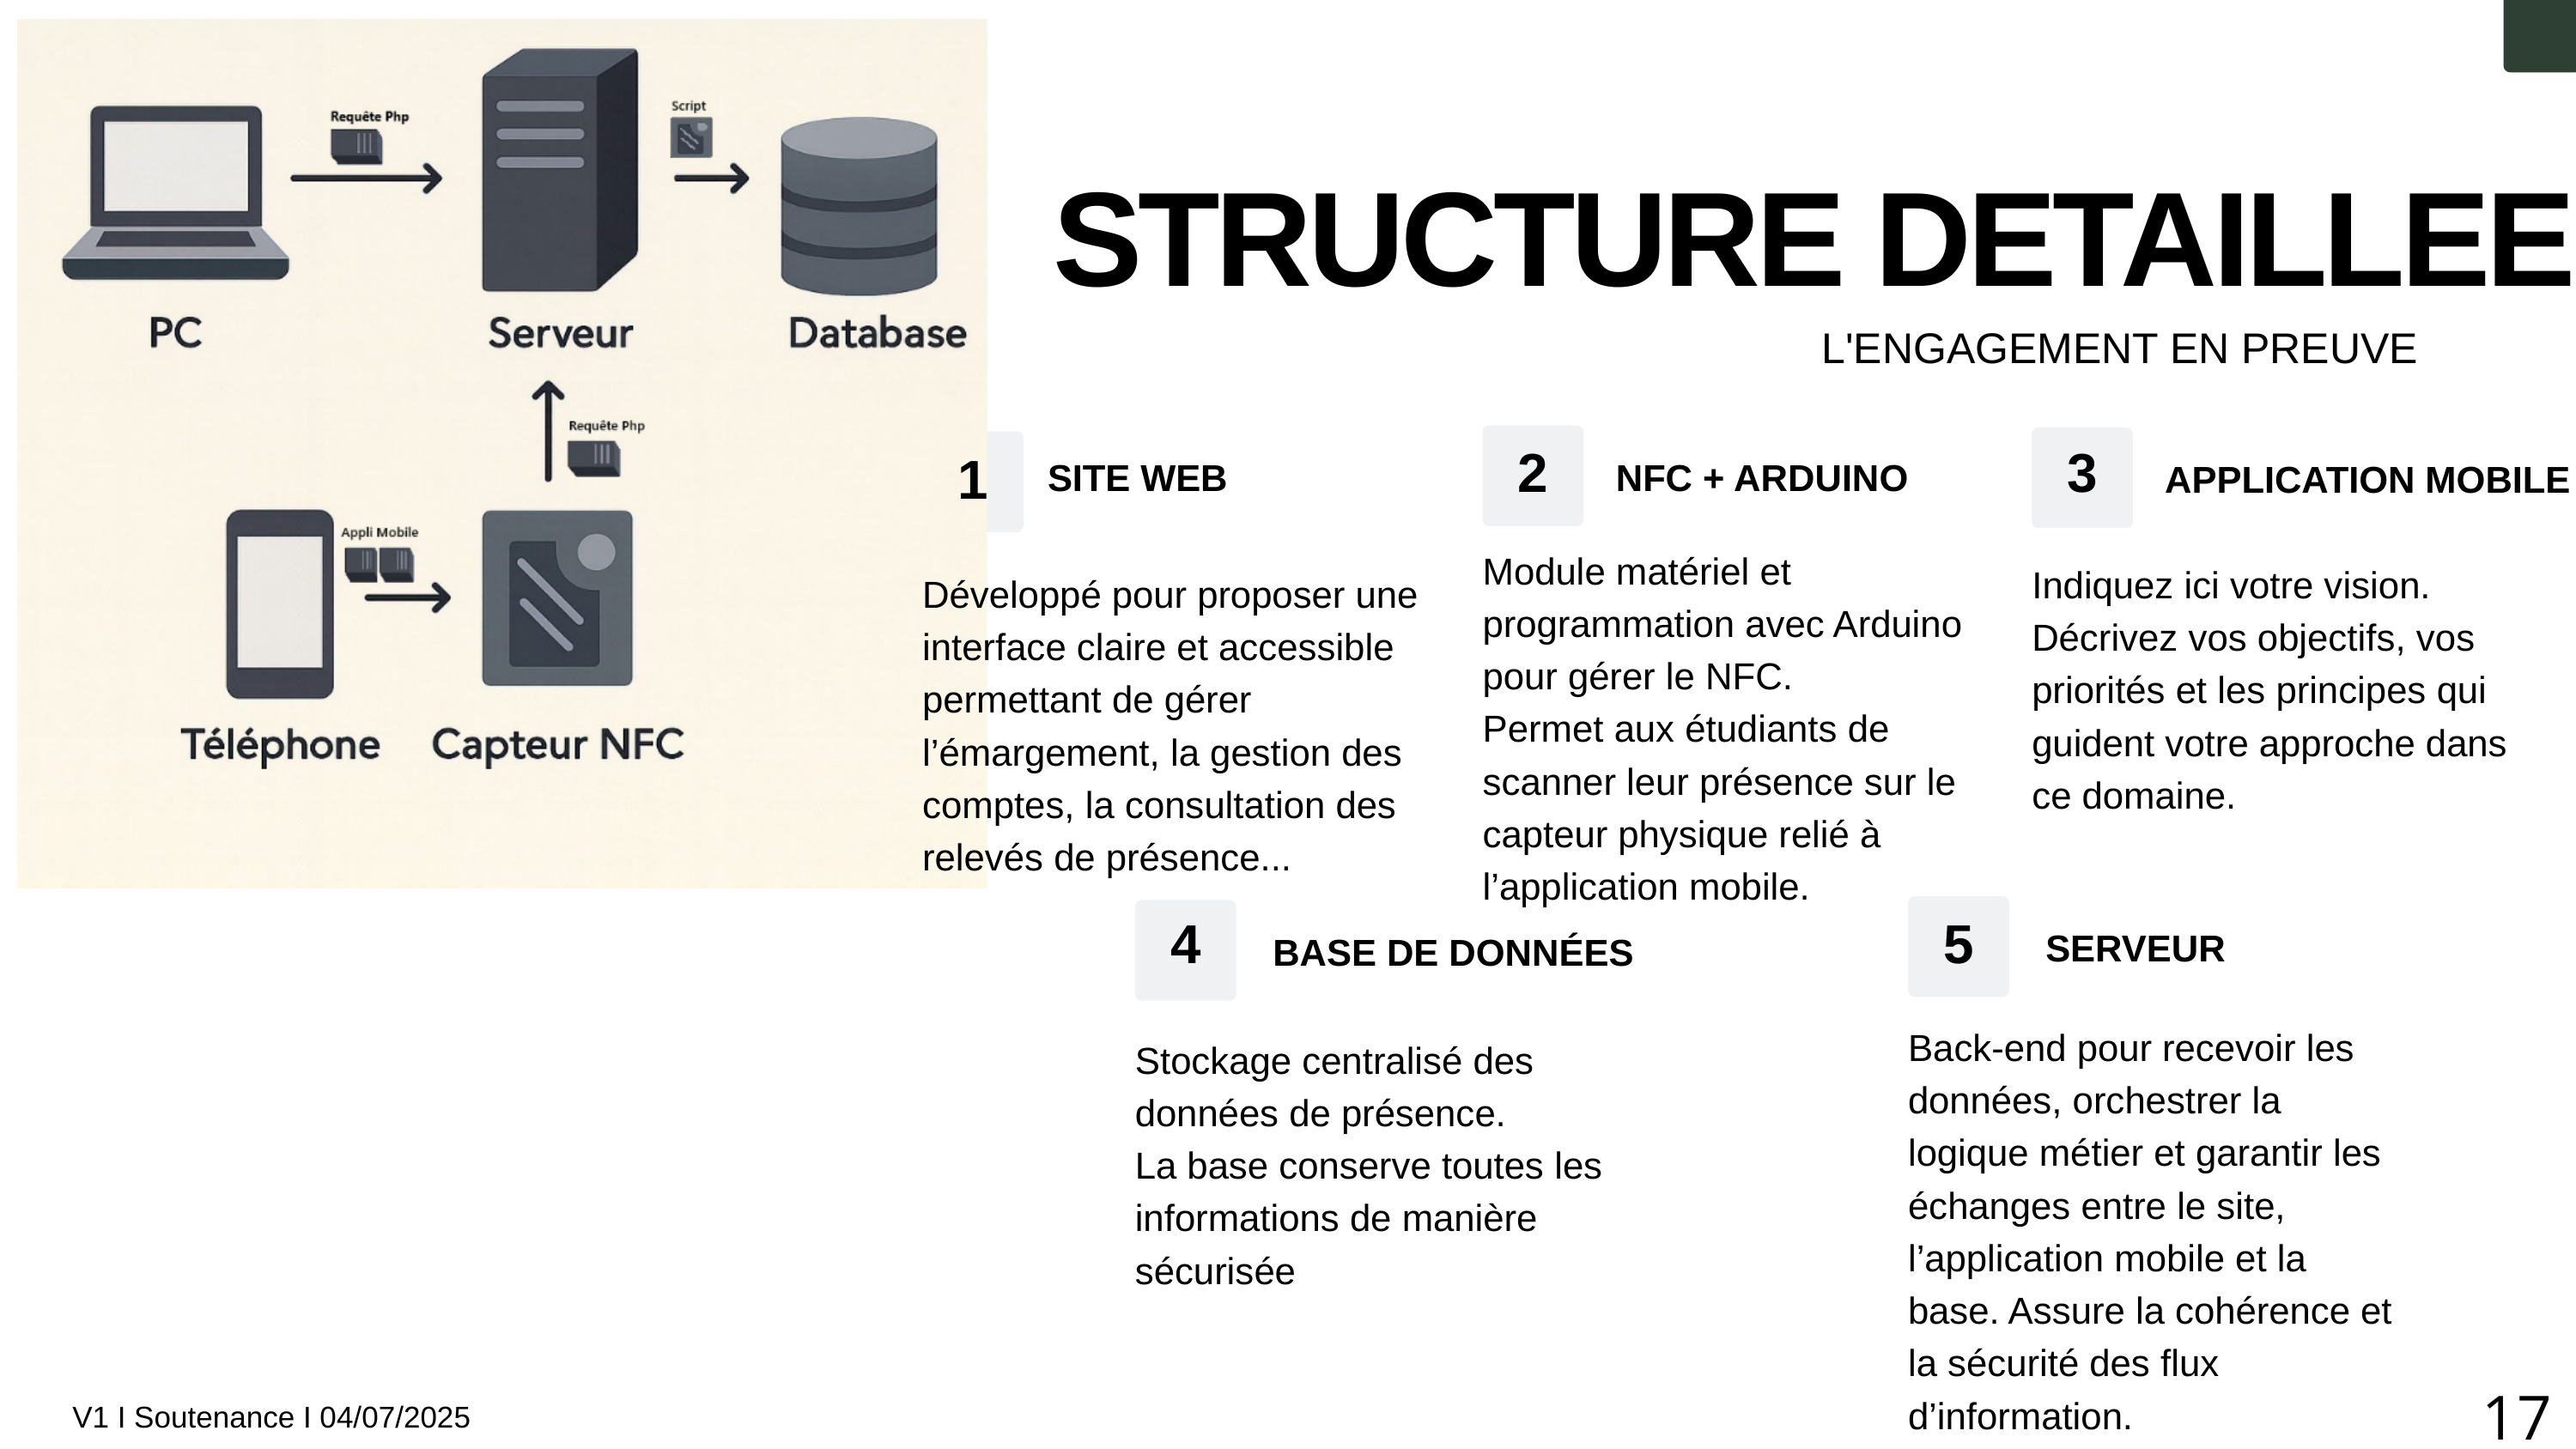

STRUCTURE DETAILLEE
L'ENGAGEMENT EN PREUVE

2
3
SITE WEB
NFC + ARDUINO
APPLICATION MOBILE
1
Module matériel et programmation avec Arduino pour gérer le NFC.
Permet aux étudiants de scanner leur présence sur le capteur physique relié à l’application mobile.
Indiquez ici votre vision. Décrivez vos objectifs, vos priorités et les principes qui guident votre approche dans ce domaine.
Développé pour proposer une interface claire et accessible permettant de gérer l’émargement, la gestion des comptes, la consultation des relevés de présence...

4
5
SERVEUR
BASE DE DONNÉES
Back-end pour recevoir les données, orchestrer la logique métier et garantir les échanges entre le site, l’application mobile et la base. Assure la cohérence et la sécurité des flux d’information.
Stockage centralisé des données de présence.
La base conserve toutes les informations de manière sécurisée
17
V1 I Soutenance I 04/07/2025